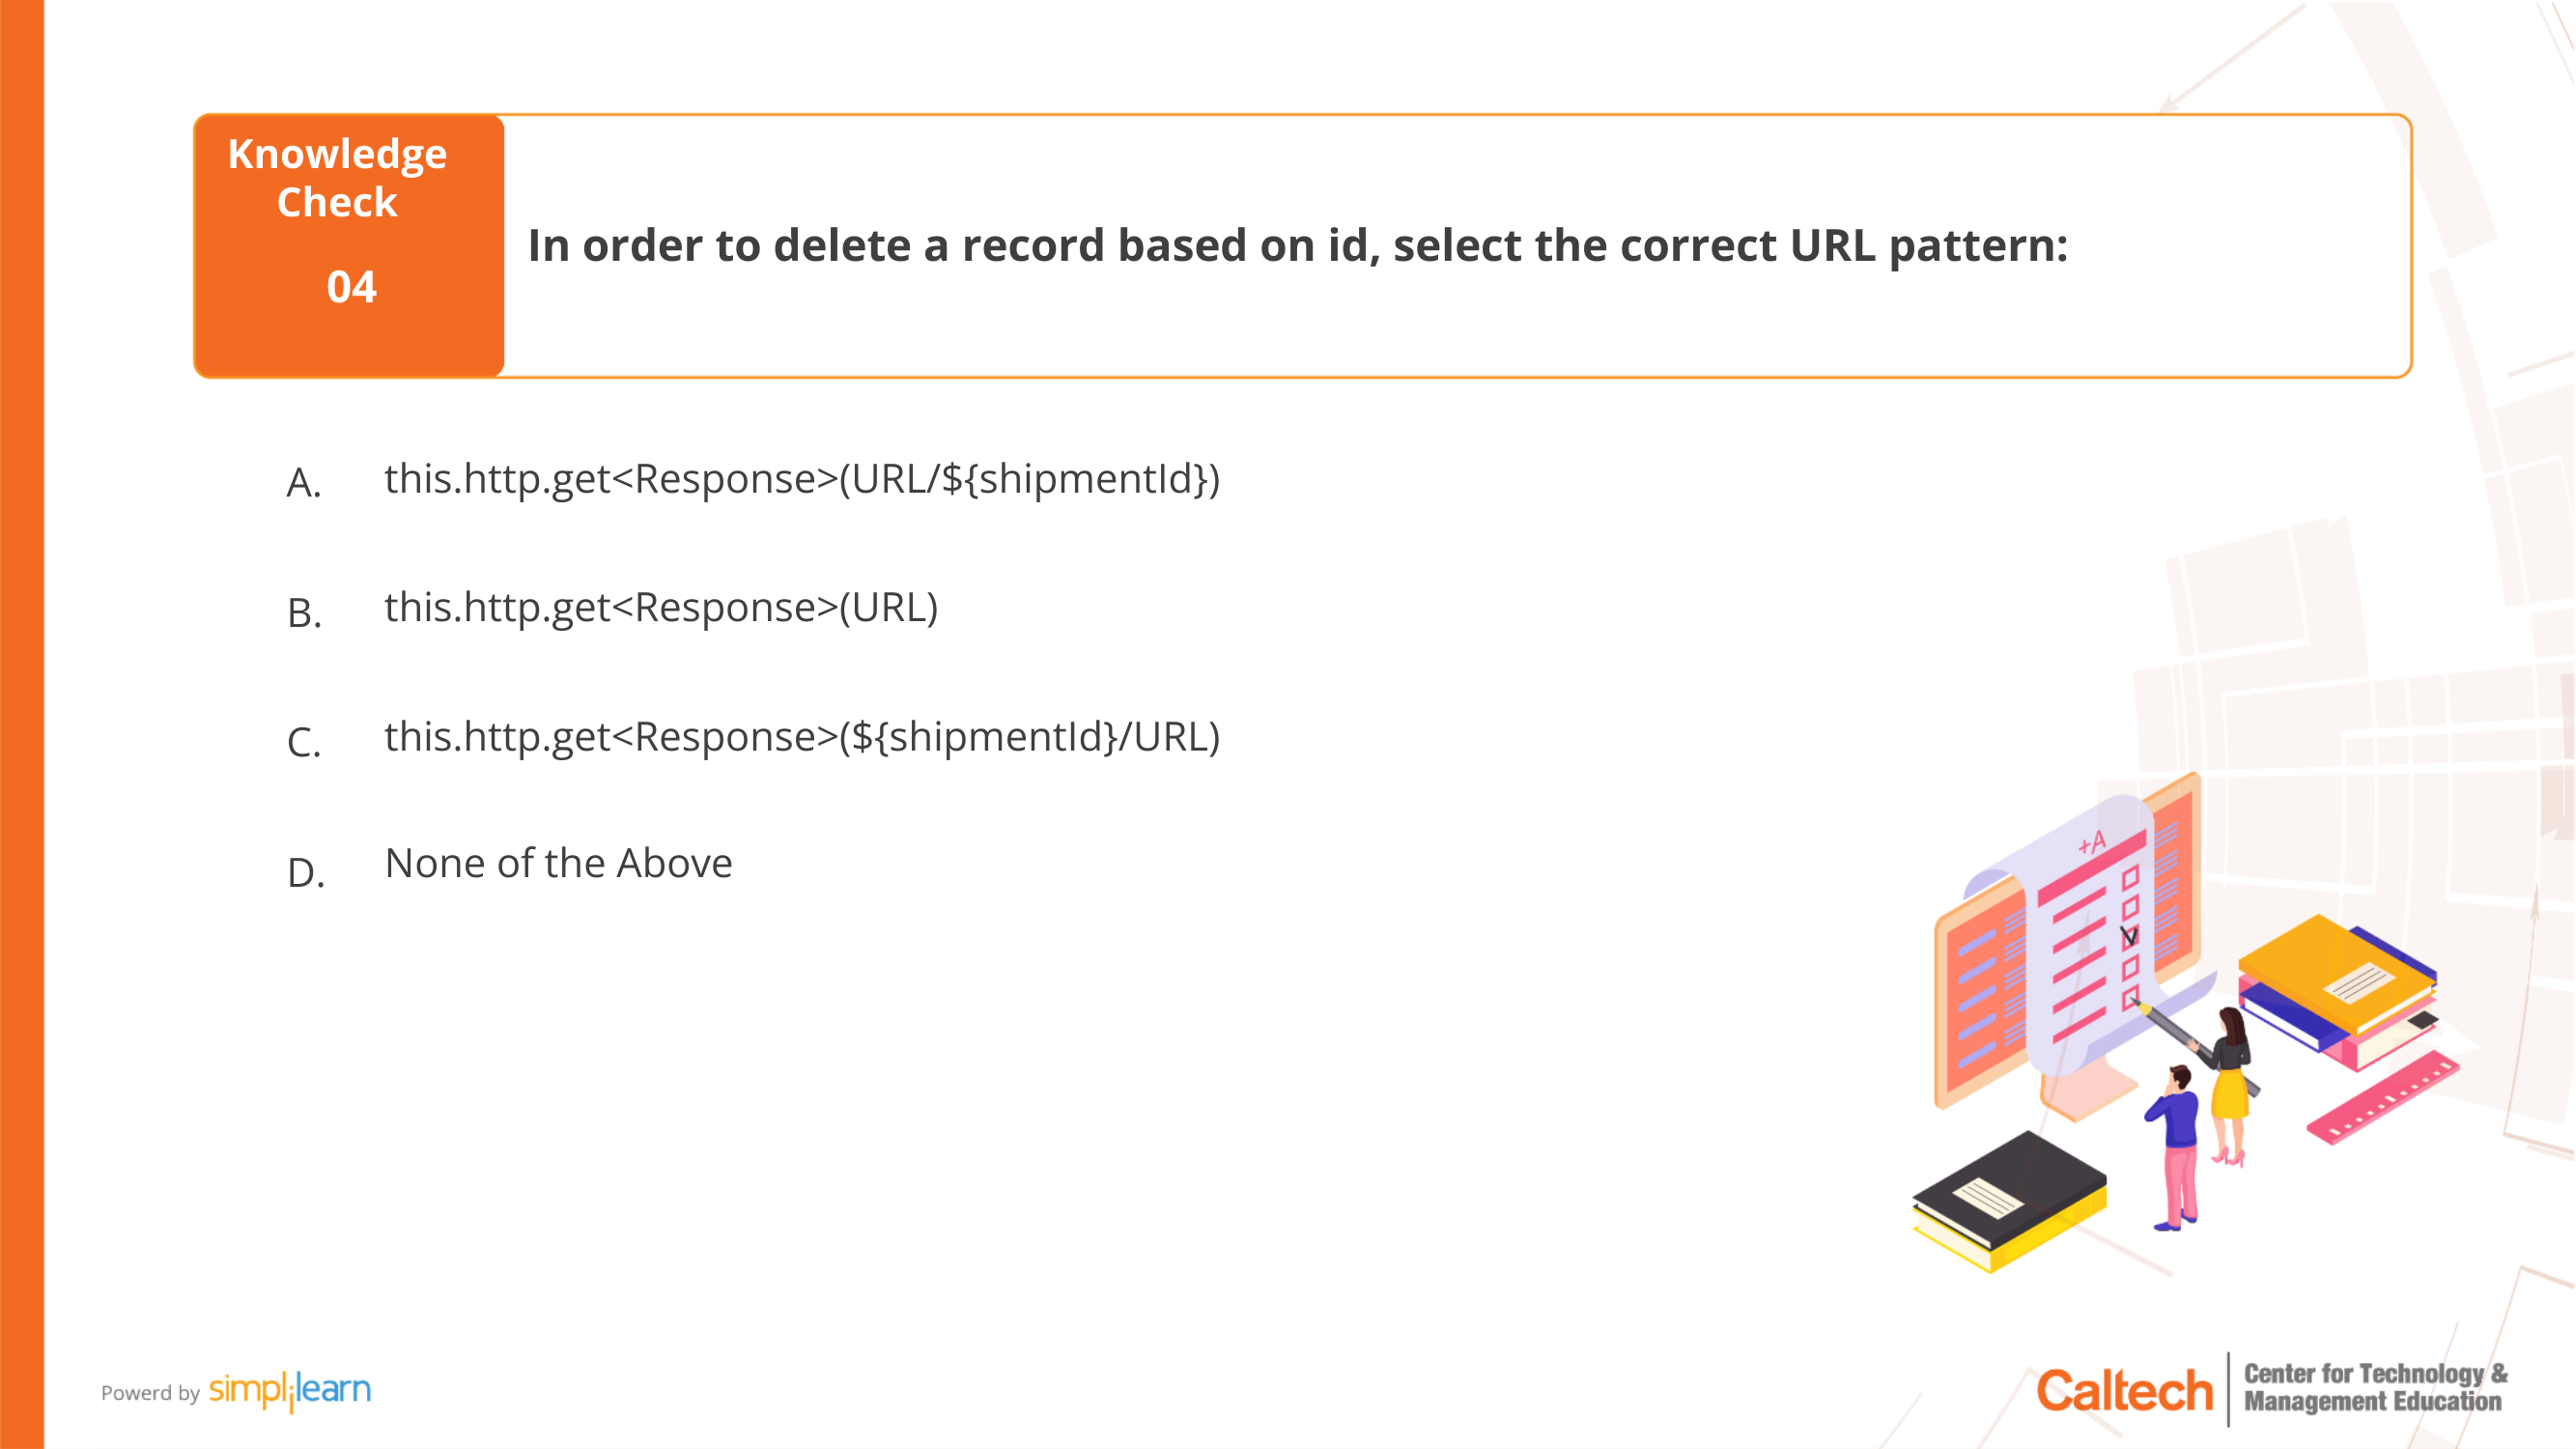

In order to delete a record based on id, select the correct URL pattern:
04
this.http.get<Response>(URL/${shipmentId})
this.http.get<Response>(URL)
this.http.get<Response>(${shipmentId}/URL)
None of the Above